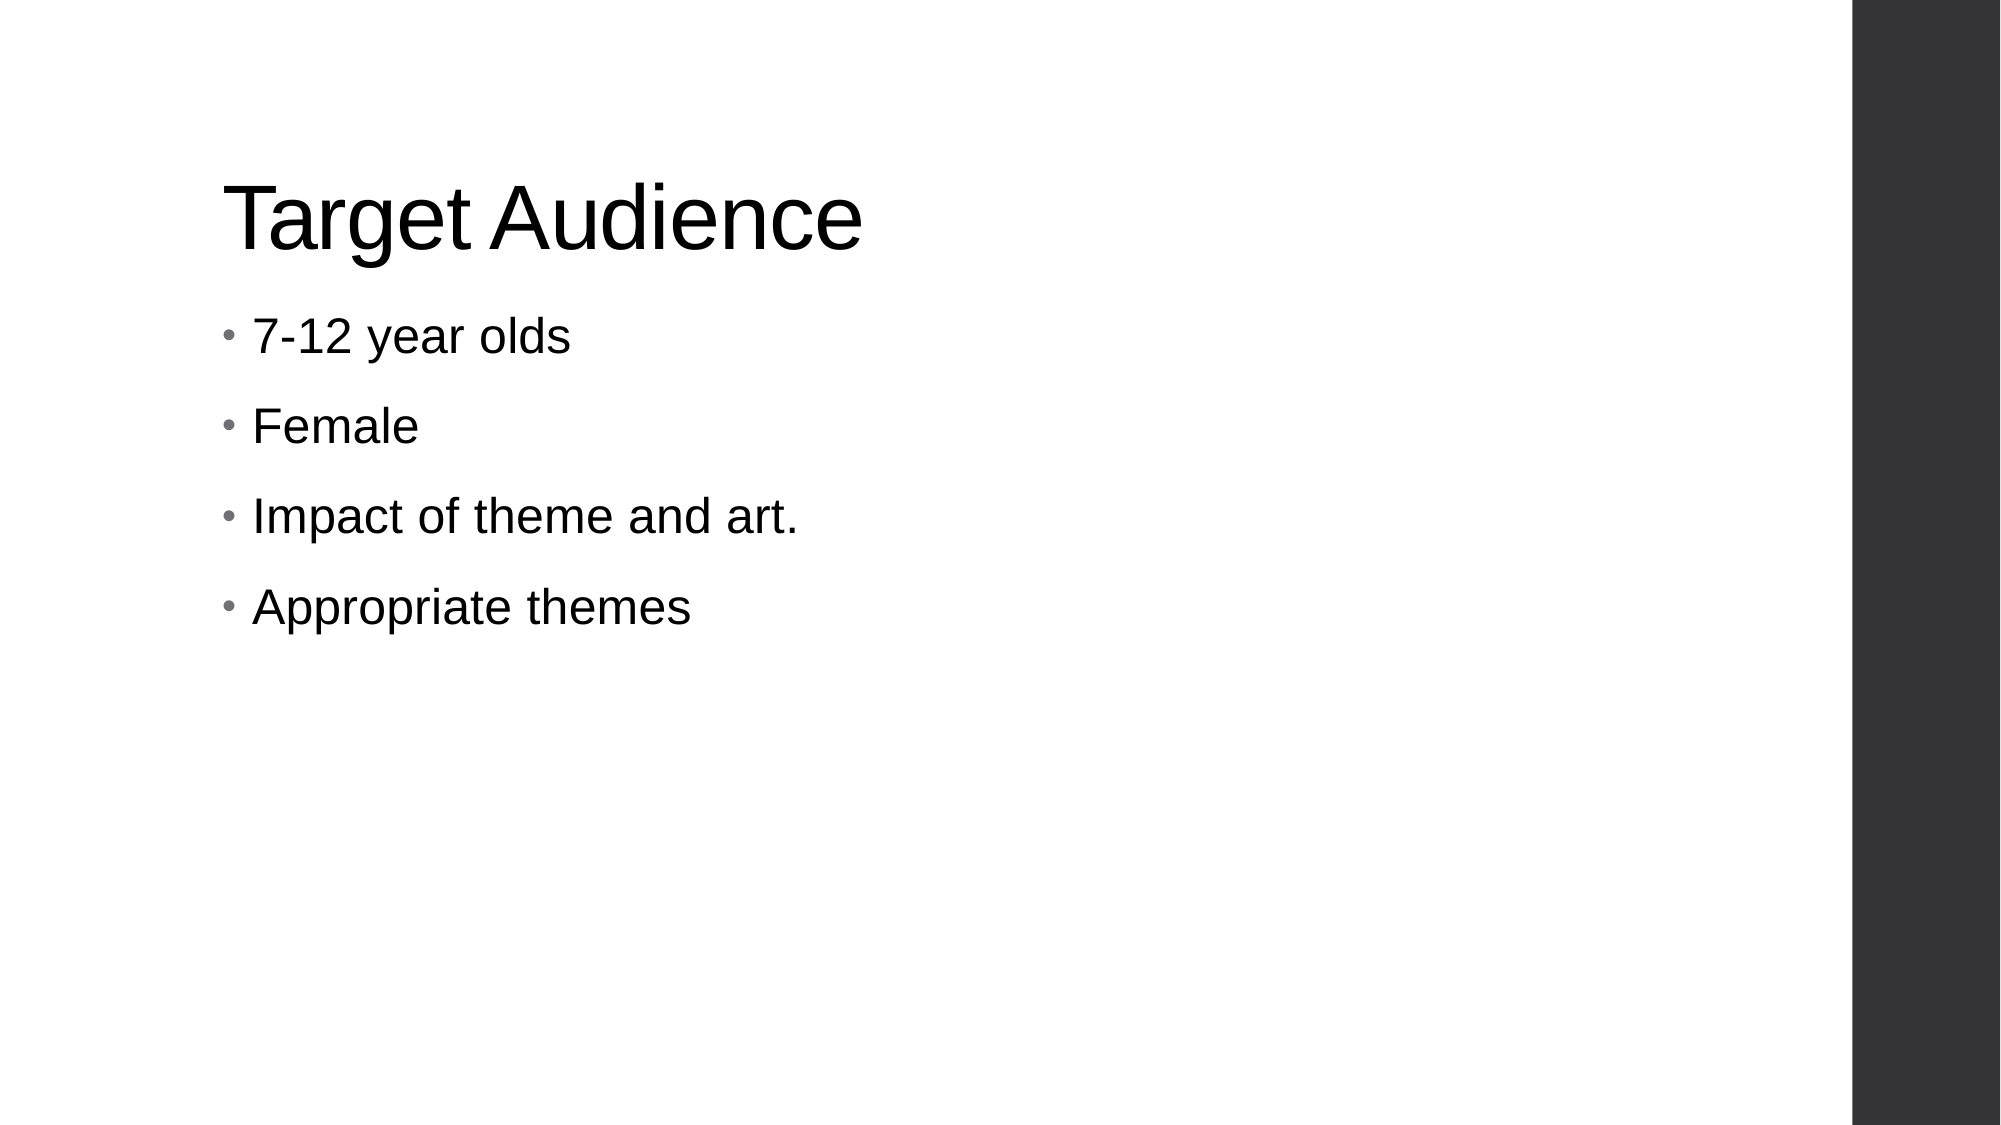

# Target Audience
7-12 year olds
Female
Impact of theme and art.
Appropriate themes